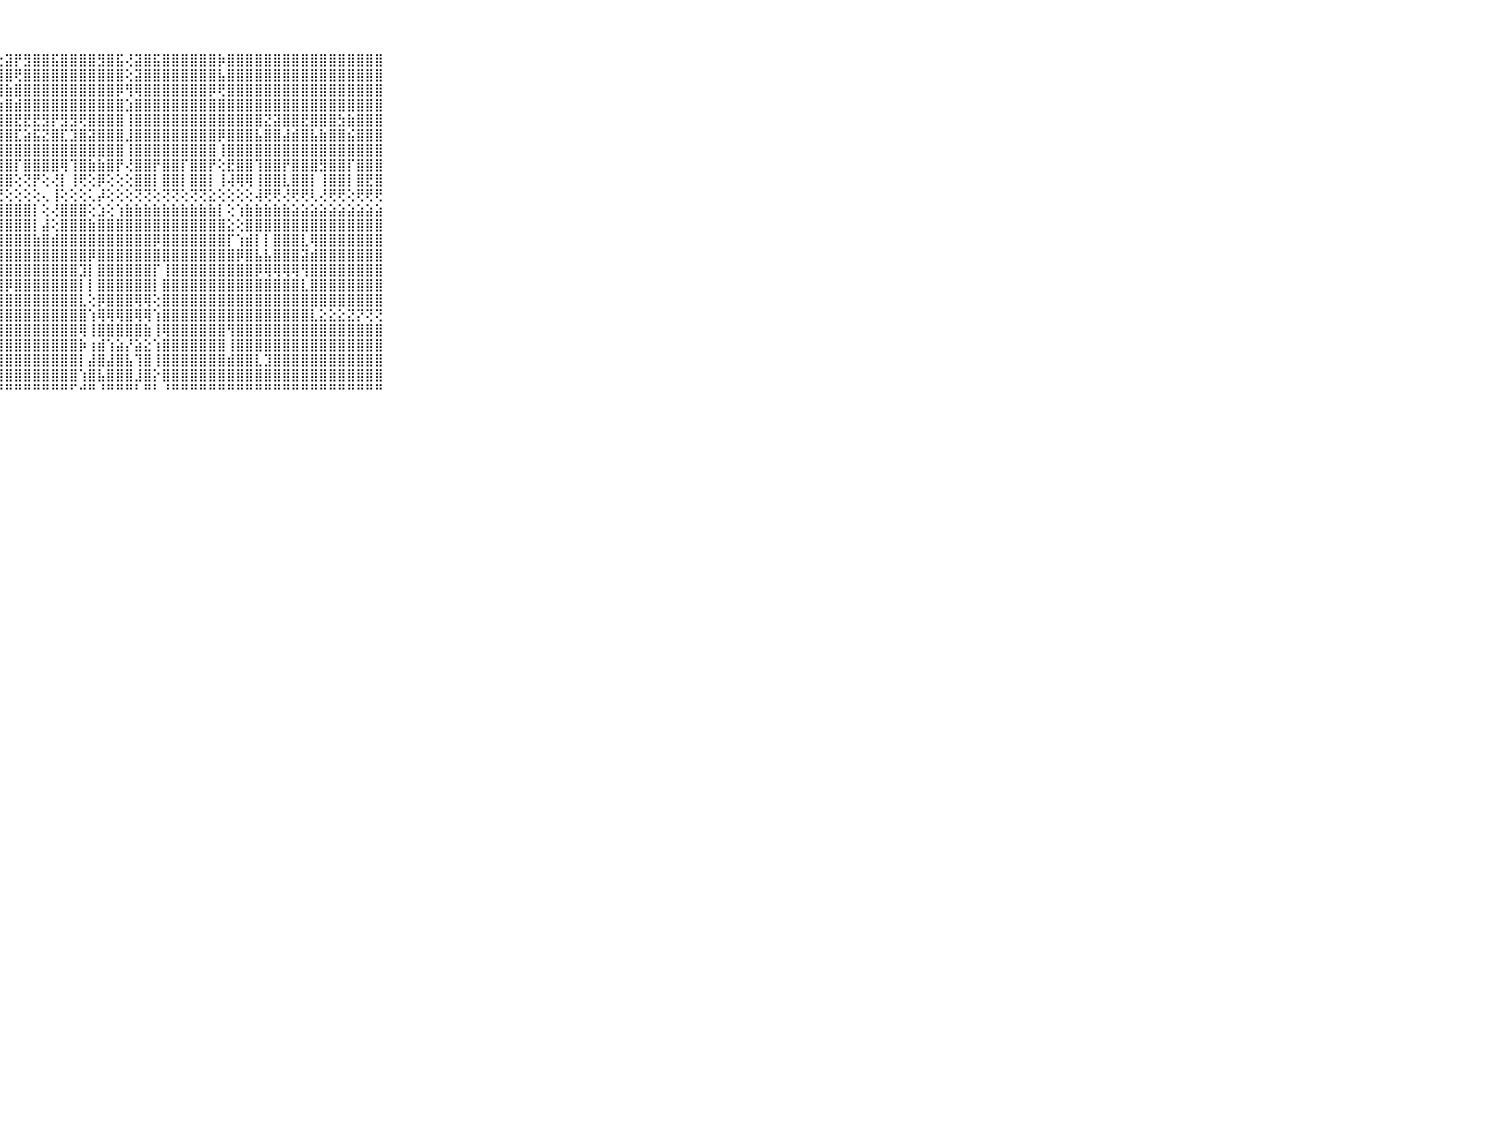

⠀⠀⠀⠀⠀⠀⠀⠀⠀⠀⠀⠀⠀⠀⠀⠀⠀⠀⠀⠀⠀⢕⢕⢕⢕⢑⢕⢕⣽⡟⣻⣿⣿⣯⣿⣿⣿⣿⣻⣿⣯⢜⣽⣿⣯⣿⣿⣿⣿⣿⣿⡷⣿⣿⣿⣿⣿⣿⣿⣿⣿⣿⣿⣿⣿⣿⣿⣿⣿⠀⠀⠀⠀⠀⠀⠀⠀⠀⠀⠀⠀
⠀⠀⠀⠀⠀⠀⠀⠀⠀⠀⠀⠀⠀⠀⠀⠀⠀⠀⠀⠀⠀⢕⢕⢕⢕⢕⢕⢸⣿⢟⣿⣿⣿⣿⣿⣿⣿⣿⣿⣿⣿⢕⣽⣿⣿⣿⣿⣿⣿⣿⣿⣧⣿⣿⣿⣿⣿⣿⣿⣿⣿⣿⣿⣿⣿⣿⣿⣿⣿⠀⠀⠀⠀⠀⠀⠀⠀⠀⠀⠀⠀
⠀⠀⠀⠀⠀⠀⠀⠀⠀⠀⠀⠀⠀⠀⠀⠀⠀⠀⠀⠀⠀⢕⢕⢕⢕⢕⢕⢸⣷⣿⣿⣿⣿⣿⣿⣿⣿⣿⣿⣿⡿⢻⢿⣿⣿⣿⣿⣿⣿⣿⡿⢟⣿⣿⣿⣿⣿⣿⣿⣿⣿⣿⣿⣿⣿⣿⣿⣿⣿⠀⠀⠀⠀⠀⠀⠀⠀⠀⠀⠀⠀
⠀⠀⠀⠀⠀⠀⠀⠀⠀⠀⠀⠀⠀⠀⠀⠀⠀⠀⠀⠀⠀⢕⢕⢕⢕⢕⢕⢱⣿⣾⣿⣿⣿⣿⣿⣿⣿⣿⣿⣿⣿⣱⣿⣿⣿⣿⣿⣿⣿⣿⣿⣿⣿⣿⣿⣿⣿⣿⣿⣿⣿⣿⣿⣿⣿⣿⣿⣿⣿⠀⠀⠀⠀⠀⠀⠀⠀⠀⠀⠀⠀
⠀⠀⠀⠀⠀⠀⠀⠀⠀⠀⠀⠀⠀⠀⠀⠀⠀⠀⠀⠀⠀⢕⢕⢕⢕⢕⢕⢸⣿⣟⣟⣟⣻⡟⣻⣻⢟⣿⣿⣿⣿⢸⣿⣿⣿⣿⣿⣿⣿⣿⣿⣿⣿⣿⣿⣿⣝⣽⣿⣿⣟⣿⣿⣿⣳⣷⣿⣿⣿⠀⠀⠀⠀⠀⠀⠀⠀⠀⠀⠀⠀
⠀⠀⠀⠀⠀⠀⠀⠀⠀⠀⠀⠀⠀⠀⠀⠀⠀⠀⠀⠀⢕⢕⢕⢕⢕⢕⢕⣼⣿⣏⣵⣯⣝⣿⣏⣹⣿⣽⣿⣿⣿⣸⣿⣿⣿⣿⣿⣿⣿⣿⣿⡿⣿⣿⣿⣧⣿⣿⣼⣾⣿⣧⣷⣿⣿⣮⣿⣿⣿⠀⠀⠀⠀⠀⠀⠀⠀⠀⠀⠀⠀
⠀⠀⠀⠀⠀⠀⠀⠀⠀⠀⠀⠀⠀⠀⠀⠀⠀⠀⠀⢄⢕⢕⢕⢕⢕⢕⢕⣿⣿⣿⣿⣿⣿⣿⣿⣿⣿⣿⣿⣿⣿⢸⣿⣿⣿⣿⣿⣿⣿⣿⣿⢸⣿⣿⣿⣿⣿⣿⣿⣿⣿⣿⣿⣿⣿⣿⣿⣿⣿⠀⠀⠀⠀⠀⠀⠀⠀⠀⠀⠀⠀
⠀⠀⠀⠀⠀⠀⠀⠀⠀⠀⠀⠀⠀⠀⠀⠀⠀⢀⠀⢕⢕⢕⢕⢕⢕⢕⢕⢹⣿⡏⣿⣿⣿⣿⢿⢹⣿⣷⣷⣿⡟⢜⣿⣿⡟⣿⣿⡏⣿⣿⡟⢕⣟⣿⣿⢹⣿⣿⡟⣿⣿⣿⣻⣿⣿⡏⣿⣿⣿⠀⠀⠀⠀⠀⠀⠀⠀⠀⠀⠀⠀
⠀⠀⠀⠀⠀⠀⠀⠀⠀⠀⠀⠀⠀⠀⠀⠄⠕⢕⢕⢱⢷⢕⢕⢕⢕⢕⢕⢸⣿⢕⢝⡟⢕⢜⡇⢸⢟⢕⡿⢕⢕⢕⣿⣿⡇⣿⣿⡇⣿⣿⡇⢸⢼⢿⢿⢸⣿⣿⣇⣿⣿⡇⢸⣿⣿⡇⣿⣟⣿⠀⠀⠀⠀⠀⠀⠀⠀⠀⠀⠀⠀
⠀⠀⠀⠀⠀⠀⠀⠀⠀⠀⠀⣀⣀⣀⣀⣀⣀⣀⣑⣕⣕⣜⣕⣕⡕⢕⢕⢜⢕⢕⢕⢕⢄⢸⢕⢕⢕⢅⡼⢕⢕⢕⢝⢝⢕⢝⢝⢕⢝⢝⣕⢕⢕⢕⢕⢼⢟⢟⢜⢟⢟⢇⢜⢟⢟⢕⢟⢟⢟⠀⠀⠀⠀⠀⠀⠀⠀⠀⠀⠀⠀
⠀⠀⠀⠀⠀⠀⠀⠀⠀⠀⠀⣿⣿⣿⣿⣿⣿⣿⣿⣿⣿⣿⣿⣿⣿⣿⣿⣿⣿⣿⣿⡇⢕⢜⣿⣿⣿⢕⣱⢕⢱⣷⣷⣷⣷⣷⣷⣷⣷⣷⣷⡇⢕⢱⣷⣷⣷⣷⣷⣵⣵⣵⣵⣵⣵⣵⣵⣵⣵⠀⠀⠀⠀⠀⠀⠀⠀⠀⠀⠀⠀
⠀⠀⠀⠀⠀⠀⠀⠀⠀⠀⠀⣿⣿⣿⣿⣿⣿⣿⣿⣿⣿⣿⣿⣿⣿⣿⣿⣿⣿⣿⣿⡇⣼⢕⣿⣿⣿⣷⣿⣿⣿⣿⣿⣿⣿⣿⣿⣿⣿⣿⣿⣿⣕⢕⣿⣿⣿⣿⣿⣿⣿⣿⣿⣿⣿⣿⣿⣿⣿⠀⠀⠀⠀⠀⠀⠀⠀⠀⠀⠀⠀
⠀⠀⠀⠀⠀⠀⠀⠀⠀⠀⠀⢟⢟⢻⣿⣿⣿⣿⣿⣯⣽⣿⣿⣿⣿⣿⣿⣿⣿⣿⣿⣷⣿⣾⣿⣿⣿⣿⣿⣿⣿⣿⣿⣿⡿⣿⣿⣿⣿⣿⣿⣿⡏⢱⣾⡇⡇⣿⣿⣿⣇⢿⣿⣿⣿⣿⣿⣿⣿⠀⠀⠀⠀⠀⠀⠀⠀⠀⠀⠀⠀
⠀⠀⠀⠀⠀⠀⠀⠀⠀⠀⠀⣷⣿⣿⣿⣿⣿⣿⣿⣿⣿⣿⣿⣿⣿⣿⣿⣿⣿⣿⣿⣿⣿⣿⣿⣿⣿⡿⣿⣿⣿⣿⣿⣿⣿⣿⣿⣿⣿⣿⣿⣿⣿⡿⣿⣧⣧⣿⣿⣿⣽⣾⣿⣿⣿⣿⣿⣿⣿⠀⠀⠀⠀⠀⠀⠀⠀⠀⠀⠀⠀
⠀⠀⠀⠀⠀⠀⠀⠀⠀⠀⠀⣿⣿⣿⣿⣿⣿⣿⣿⣿⣿⣿⣿⣿⣿⣿⣿⣿⣿⣿⣿⣿⣿⣿⣿⣿⣹⡇⣿⣿⣿⣿⣿⣿⡏⢸⣿⣿⣿⣿⣿⣿⣿⣿⣿⡿⢿⢿⢿⢿⢻⣿⣿⣿⣿⣿⣿⣿⣿⠀⠀⠀⠀⠀⠀⠀⠀⠀⠀⠀⠀
⠀⠀⠀⠀⠀⠀⠀⠀⠀⠀⠀⣹⣿⣿⣿⣿⣿⣿⣿⣿⣿⣿⣿⣟⣻⣿⣻⣿⡿⣿⣿⣿⣿⣿⣿⣿⡇⡇⣿⣿⣿⣿⣿⣿⡇⣿⣿⣿⣿⣿⣿⣿⣿⣿⣿⣿⣿⣿⣿⣿⣇⣿⣿⣿⣿⣿⣿⣿⣿⠀⠀⠀⠀⠀⠀⠀⠀⠀⠀⠀⠀
⠀⠀⠀⠀⠀⠀⠀⠀⠀⠀⠀⣿⣿⣿⣿⣿⣿⣿⣿⣿⣿⣿⣿⣿⣿⣿⣿⣿⣿⣿⣿⣿⣿⣿⣿⣿⣇⢕⡿⣿⣿⣿⢿⢿⢕⣿⣿⣿⣿⣿⣿⣿⣿⣿⣿⣿⣿⣿⣿⣿⣿⣿⣿⣿⣿⣿⣿⣿⣿⠀⠀⠀⠀⠀⠀⠀⠀⠀⠀⠀⠀
⠀⠀⠀⠀⠀⠀⠀⠀⠀⠀⠀⣿⣿⣿⣿⣿⣿⣿⣿⣿⣿⣿⣿⣿⣿⣿⣿⣿⣿⣿⣿⣿⣿⣿⣿⣿⣿⢱⢿⢿⢿⣿⢿⢿⢱⣿⣿⣿⣿⣿⣿⣿⣿⣿⣿⣿⣿⣿⣿⣿⣿⣇⣕⣕⣕⣝⡝⢝⢝⠀⠀⠀⠀⠀⠀⠀⠀⠀⠀⠀⠀
⠀⠀⠀⠀⠀⠀⠀⠀⠀⠀⠀⣿⣿⣿⣿⣿⣿⣿⣿⣿⣿⣿⣿⣿⣿⣿⣿⣿⣿⣿⣿⣿⣿⣿⣿⣿⢿⢸⣿⣿⣿⣿⣿⣷⢸⢿⣿⣿⣿⣿⣿⣿⢻⣿⣿⣿⣿⣿⣿⣿⣿⣿⣿⣿⣿⣿⣿⣿⣿⠀⠀⠀⠀⠀⠀⠀⠀⠀⠀⠀⠀
⠀⠀⠀⠀⠀⠀⠀⠀⠀⠀⠀⣿⣿⣿⣿⣿⣿⣿⣿⣿⣿⣿⣿⣿⣿⣿⣿⣿⣿⣿⣿⣿⣿⣿⣿⣿⡷⢰⣾⢱⣵⡜⣵⣕⢱⣿⣿⣿⣿⣿⣿⣿⢸⣿⣿⣿⣿⣿⣿⣿⣿⣿⣿⣿⣿⣿⣿⣿⣿⠀⠀⠀⠀⠀⠀⠀⠀⠀⠀⠀⠀
⠀⠀⠀⠀⠀⠀⠀⠀⠀⠀⠀⣿⣿⣿⣿⣿⣿⣿⣿⣿⣿⣿⣿⣿⣿⣿⣿⣿⣿⣿⣿⣿⣿⣿⣿⣿⡇⣼⣿⣼⣿⣧⢹⣿⢸⣿⣿⣿⣿⣿⣿⣿⣾⣿⣿⣇⣹⣿⣿⣿⣿⣿⣿⣿⣿⣿⣿⣿⣿⠀⠀⠀⠀⠀⠀⠀⠀⠀⠀⠀⠀
⠀⠀⠀⠀⠀⠀⠀⠀⠀⠀⠀⣿⣿⣿⣿⣿⣿⣿⣿⣿⣿⣿⣿⣿⣿⣿⣿⣿⣿⣿⣿⣿⣿⣿⣿⣿⢱⣿⣧⣿⣿⣿⣸⣿⡕⣿⣿⣿⣿⣿⣿⣿⣿⣿⣿⣿⣿⣿⣿⣿⣿⣿⣿⣿⣿⣿⣿⣿⣿⠀⠀⠀⠀⠀⠀⠀⠀⠀⠀⠀⠀
⠀⠀⠀⠀⠀⠀⠀⠀⠀⠀⠀⠛⠛⠛⠛⠛⠛⠛⠛⠛⠛⠛⠛⠛⠛⠛⠛⠛⠛⠛⠛⠛⠛⠛⠛⠋⠚⠛⠘⠛⠛⠛⠃⠛⠃⠘⠛⠛⠛⠛⠛⠛⠛⠛⠛⠛⠛⠛⠛⠛⠛⠛⠛⠛⠛⠛⠛⠛⠛⠀⠀⠀⠀⠀⠀⠀⠀⠀⠀⠀⠀